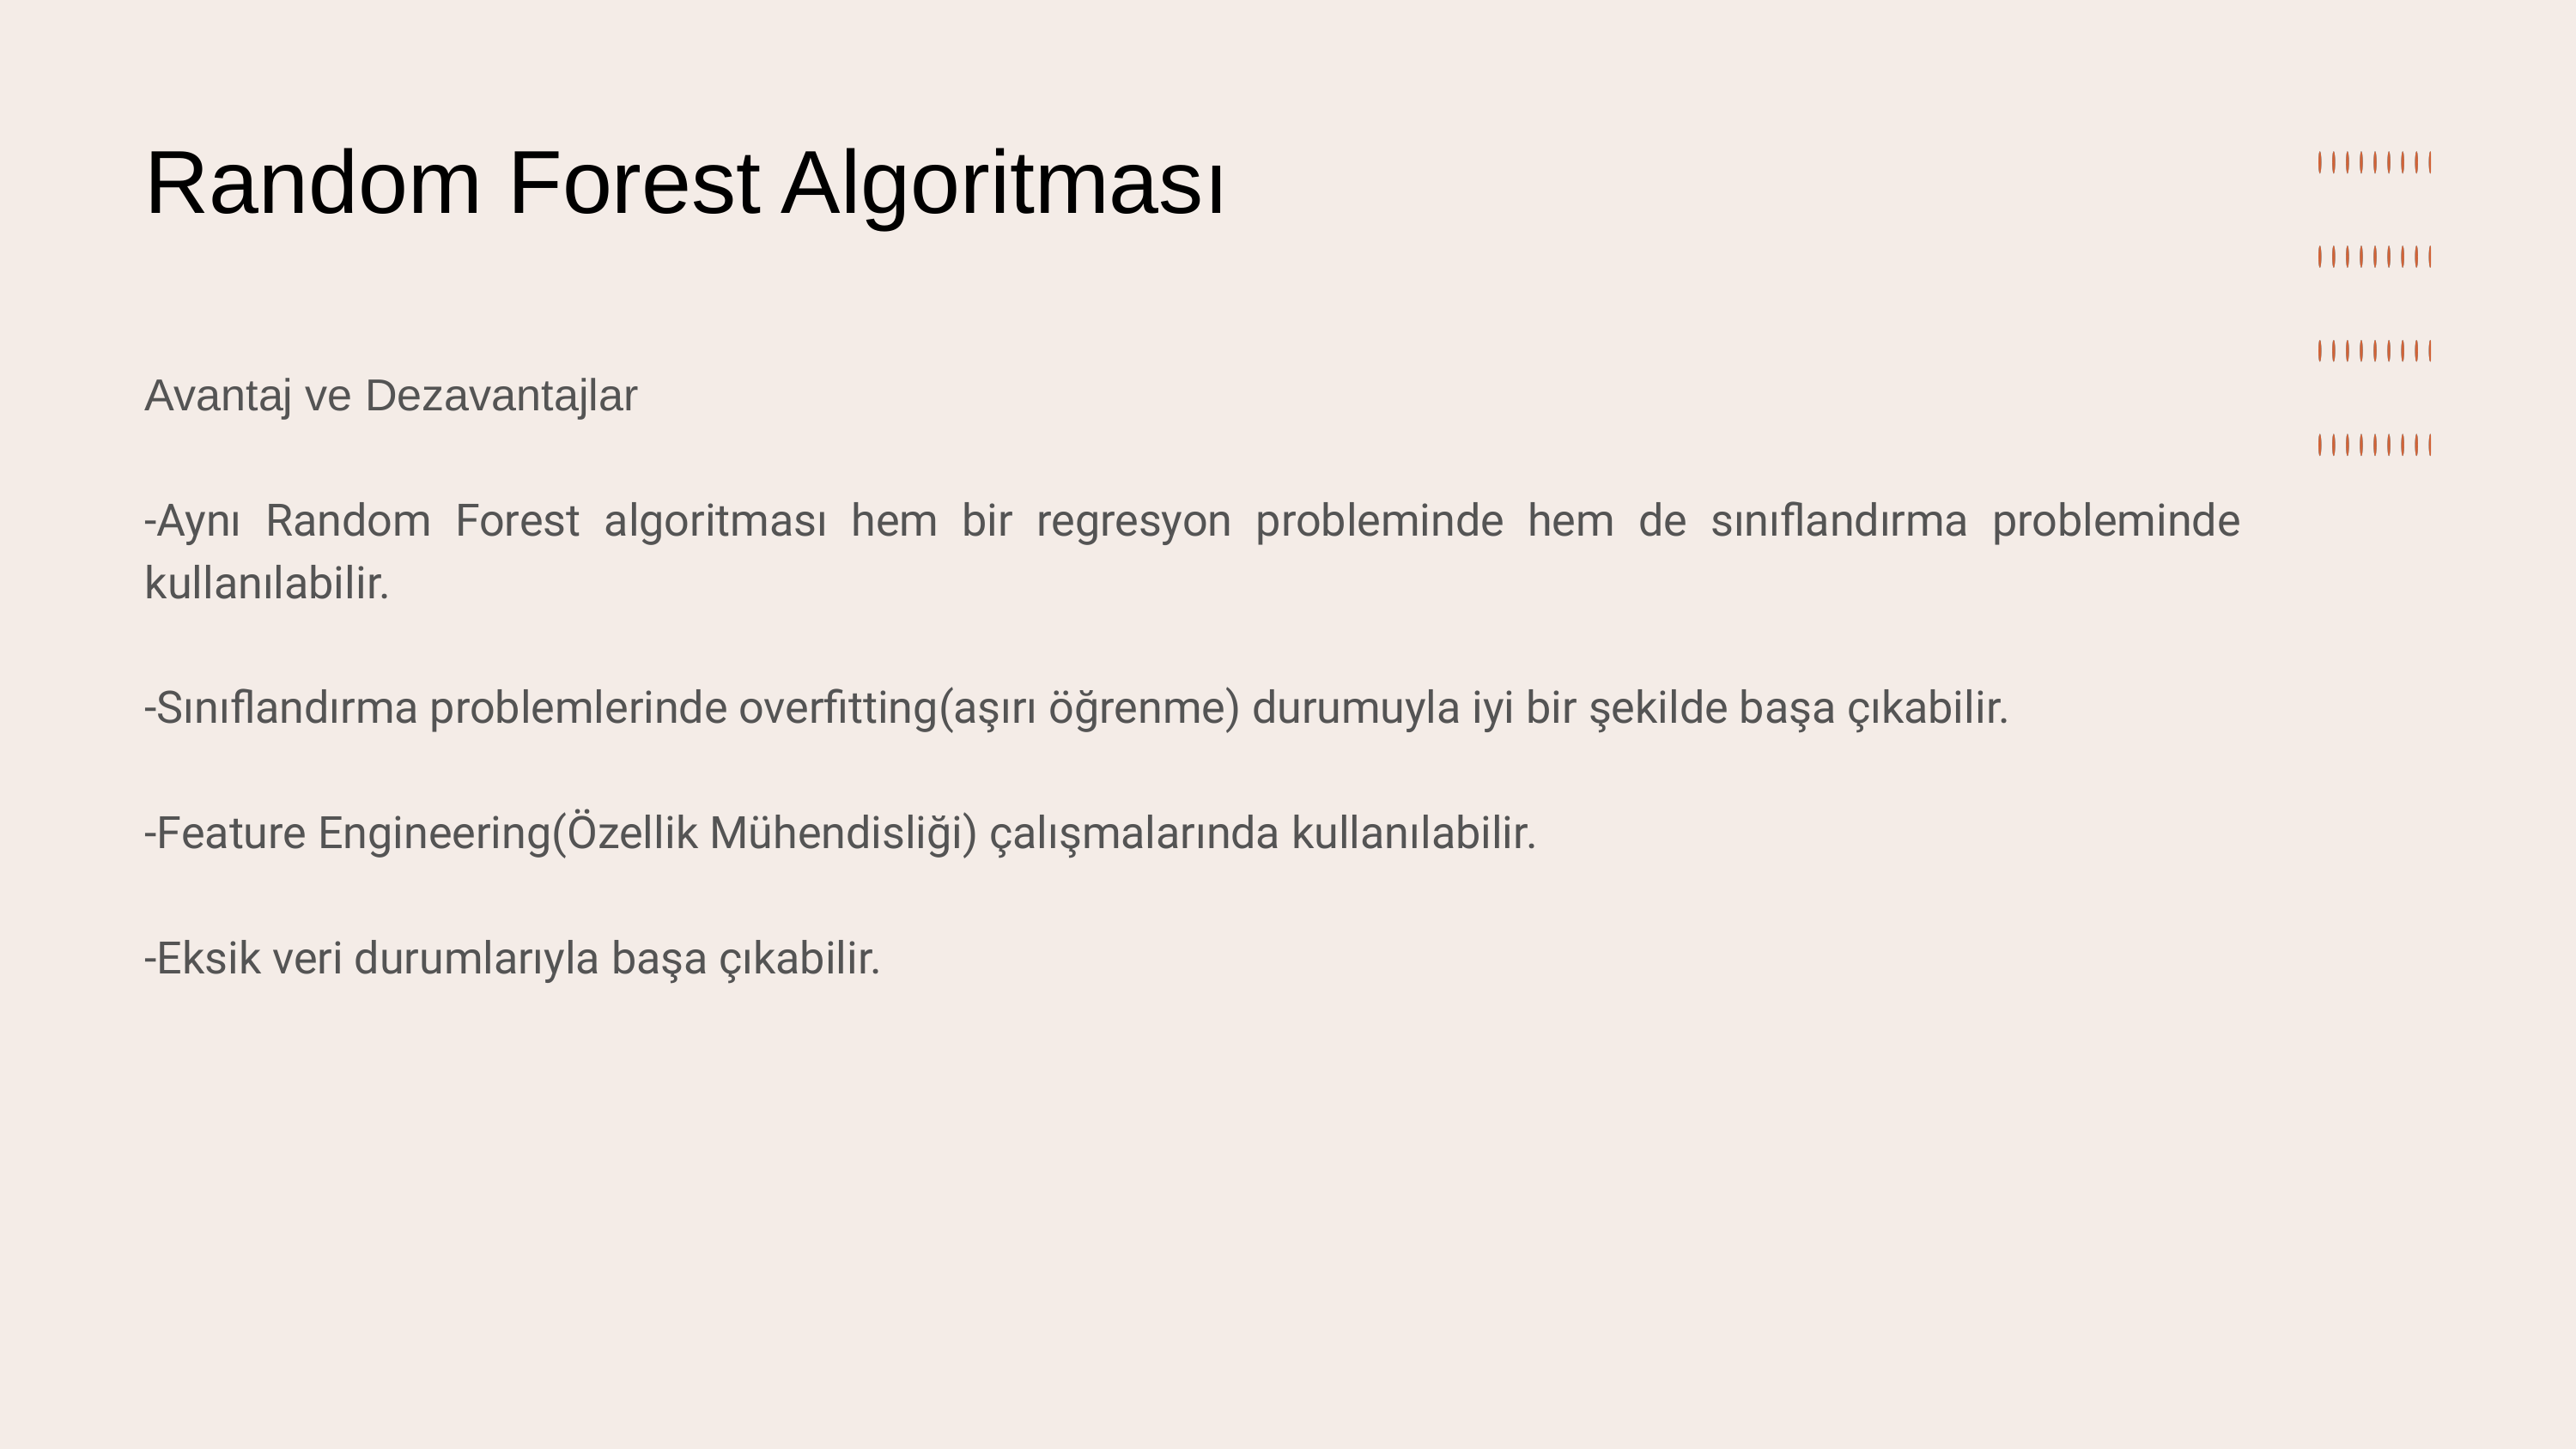

Random Forest Algoritması

Avantaj ve Dezavantajlar

-Aynı Random Forest algoritması hem bir regresyon probleminde hem de sınıflandırma probleminde kullanılabilir.

-Sınıflandırma problemlerinde overfitting(aşırı öğrenme) durumuyla iyi bir şekilde başa çıkabilir.

-Feature Engineering(Özellik Mühendisliği) çalışmalarında kullanılabilir.

-Eksik veri durumlarıyla başa çıkabilir.